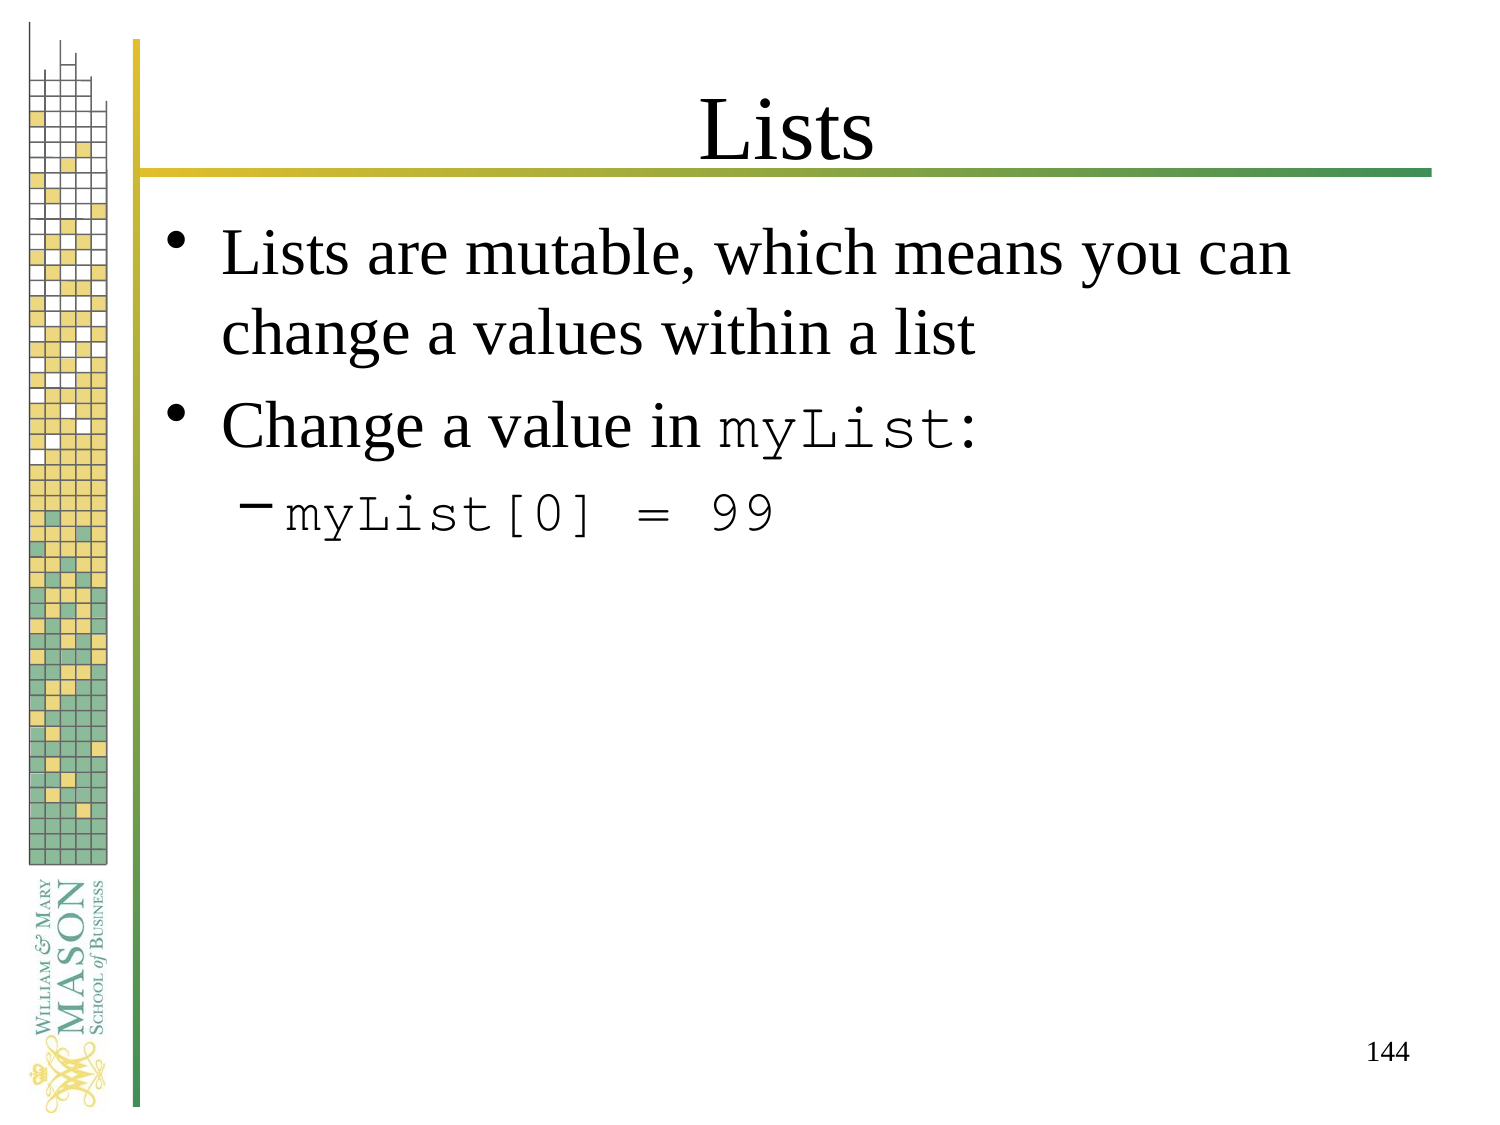

# Lists
Lists are mutable, which means you can change a values within a list
Change a value in myList:
myList[0] = 99
144